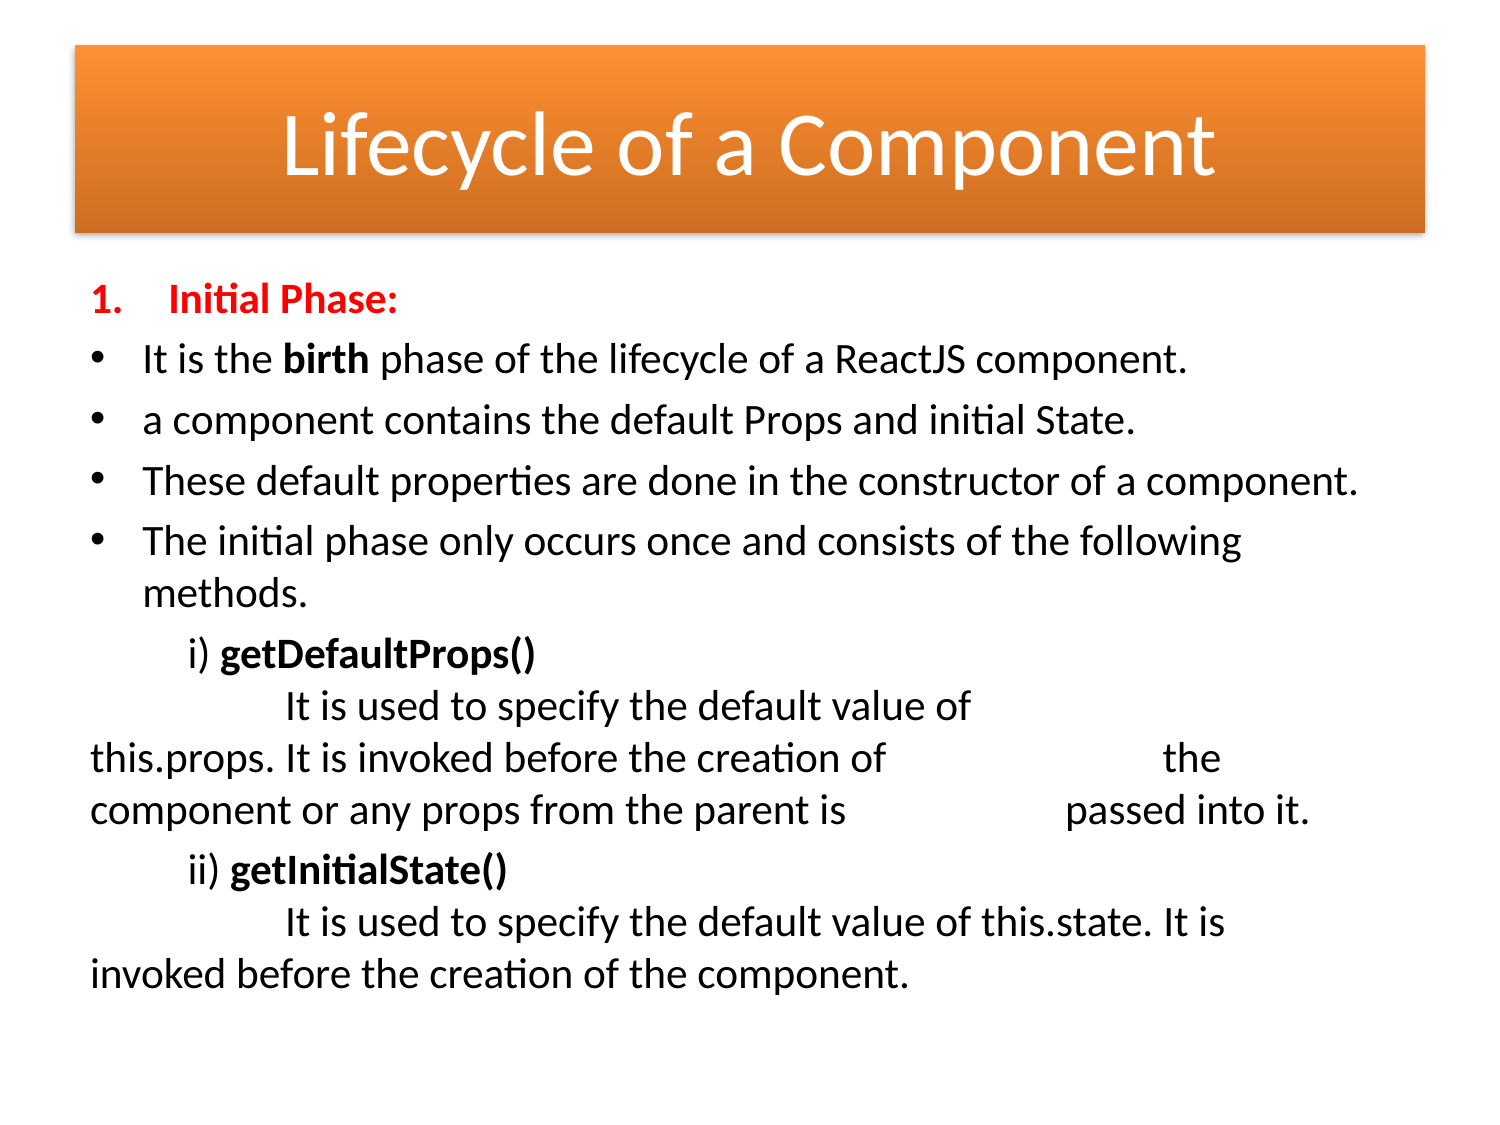

# Lifecycle of a Component
Initial Phase:
It is the birth phase of the lifecycle of a ReactJS component.
a component contains the default Props and initial State.
These default properties are done in the constructor of a component.
The initial phase only occurs once and consists of the following methods.
 	i) getDefaultProps()
		It is used to specify the default value of 				this.props. It is invoked before the creation of 			the component or any props from the parent is 			passed into it.
	ii) getInitialState()
		It is used to specify the default value of this.state. It is 		invoked before the creation of the component.